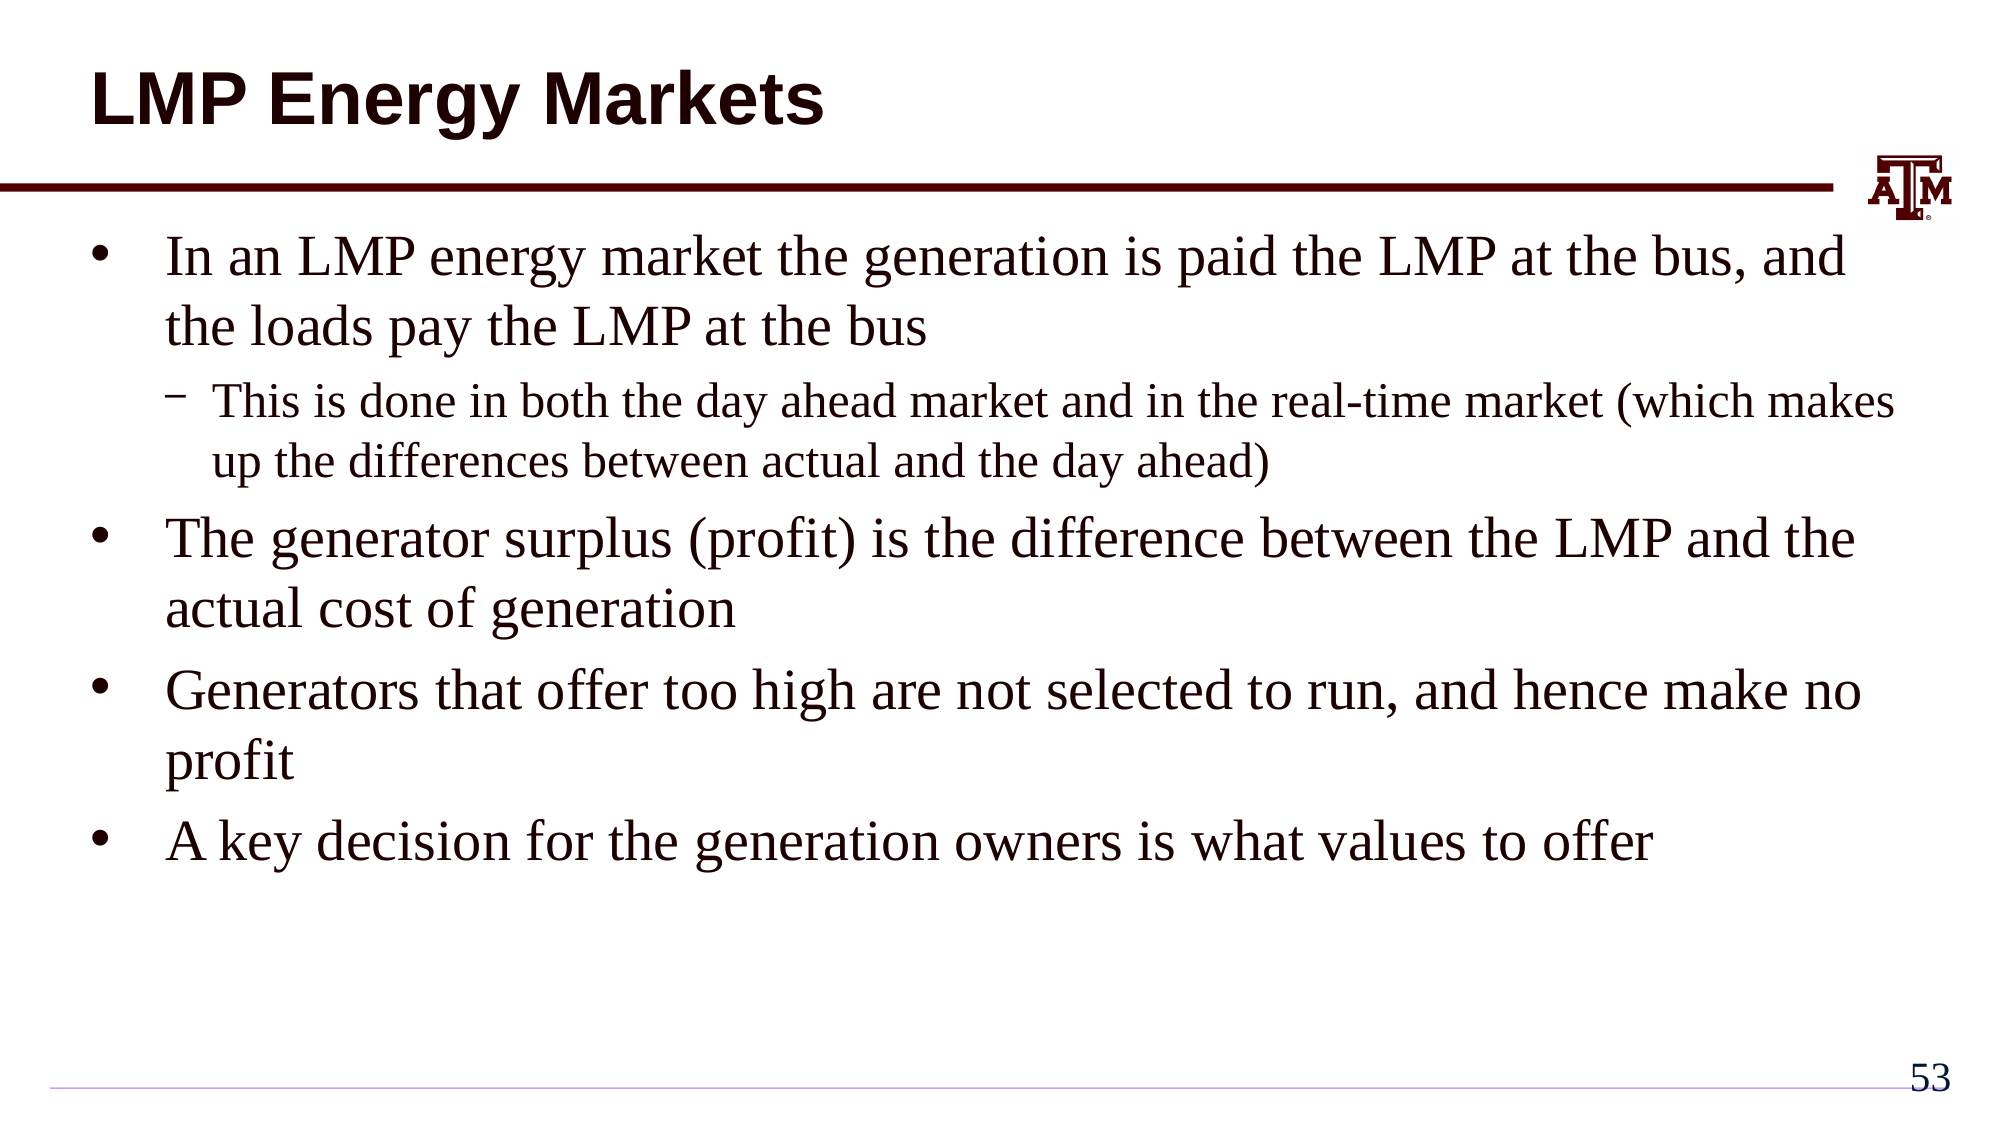

# LMP Energy Markets
In an LMP energy market the generation is paid the LMP at the bus, and the loads pay the LMP at the bus
This is done in both the day ahead market and in the real-time market (which makes up the differences between actual and the day ahead)
The generator surplus (profit) is the difference between the LMP and the actual cost of generation
Generators that offer too high are not selected to run, and hence make no profit
A key decision for the generation owners is what values to offer

53